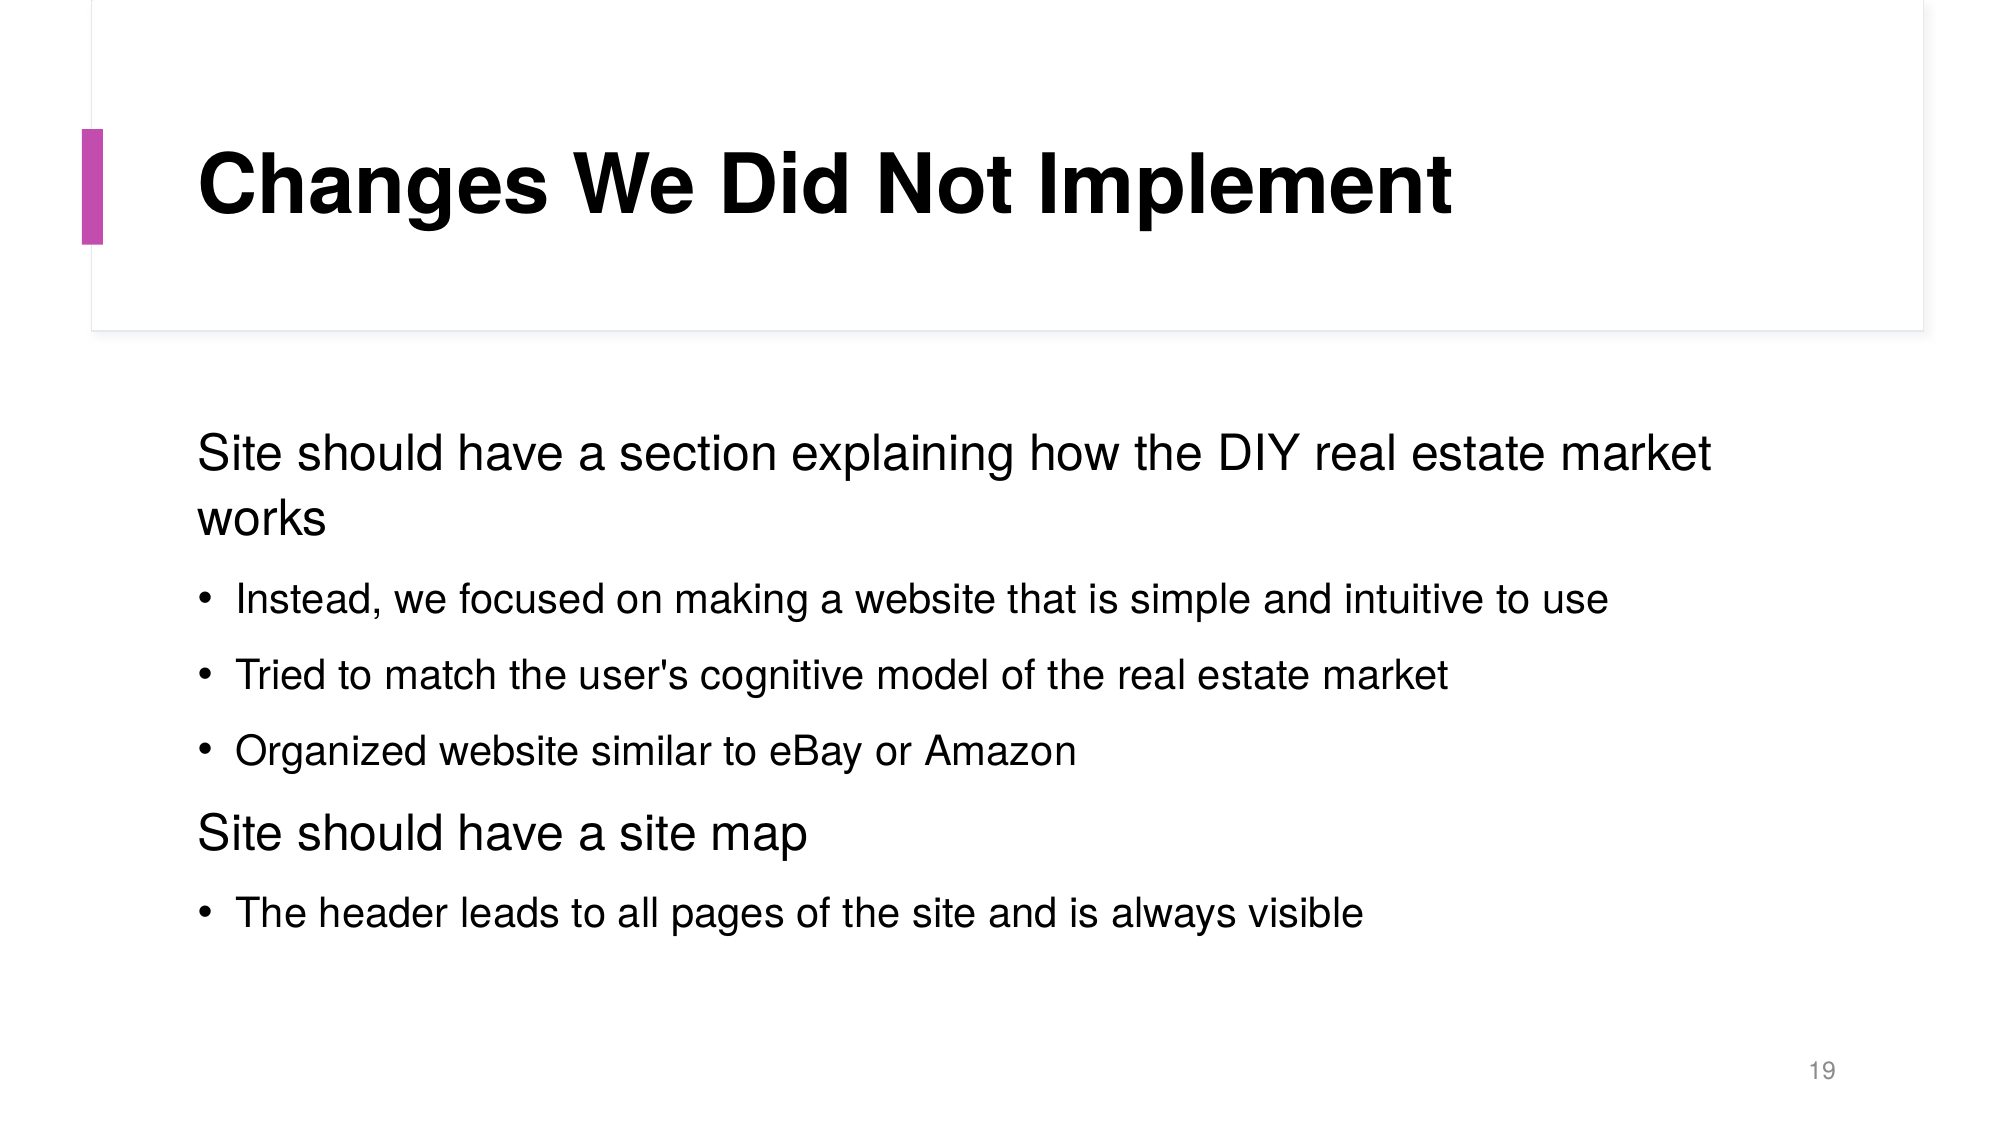

# Changes We Did Not Implement
Site should have a section explaining how the DIY real estate market works
Instead, we focused on making a website that is simple and intuitive to use
Tried to match the user's cognitive model of the real estate market
Organized website similar to eBay or Amazon
Site should have a site map
The header leads to all pages of the site and is always visible
19